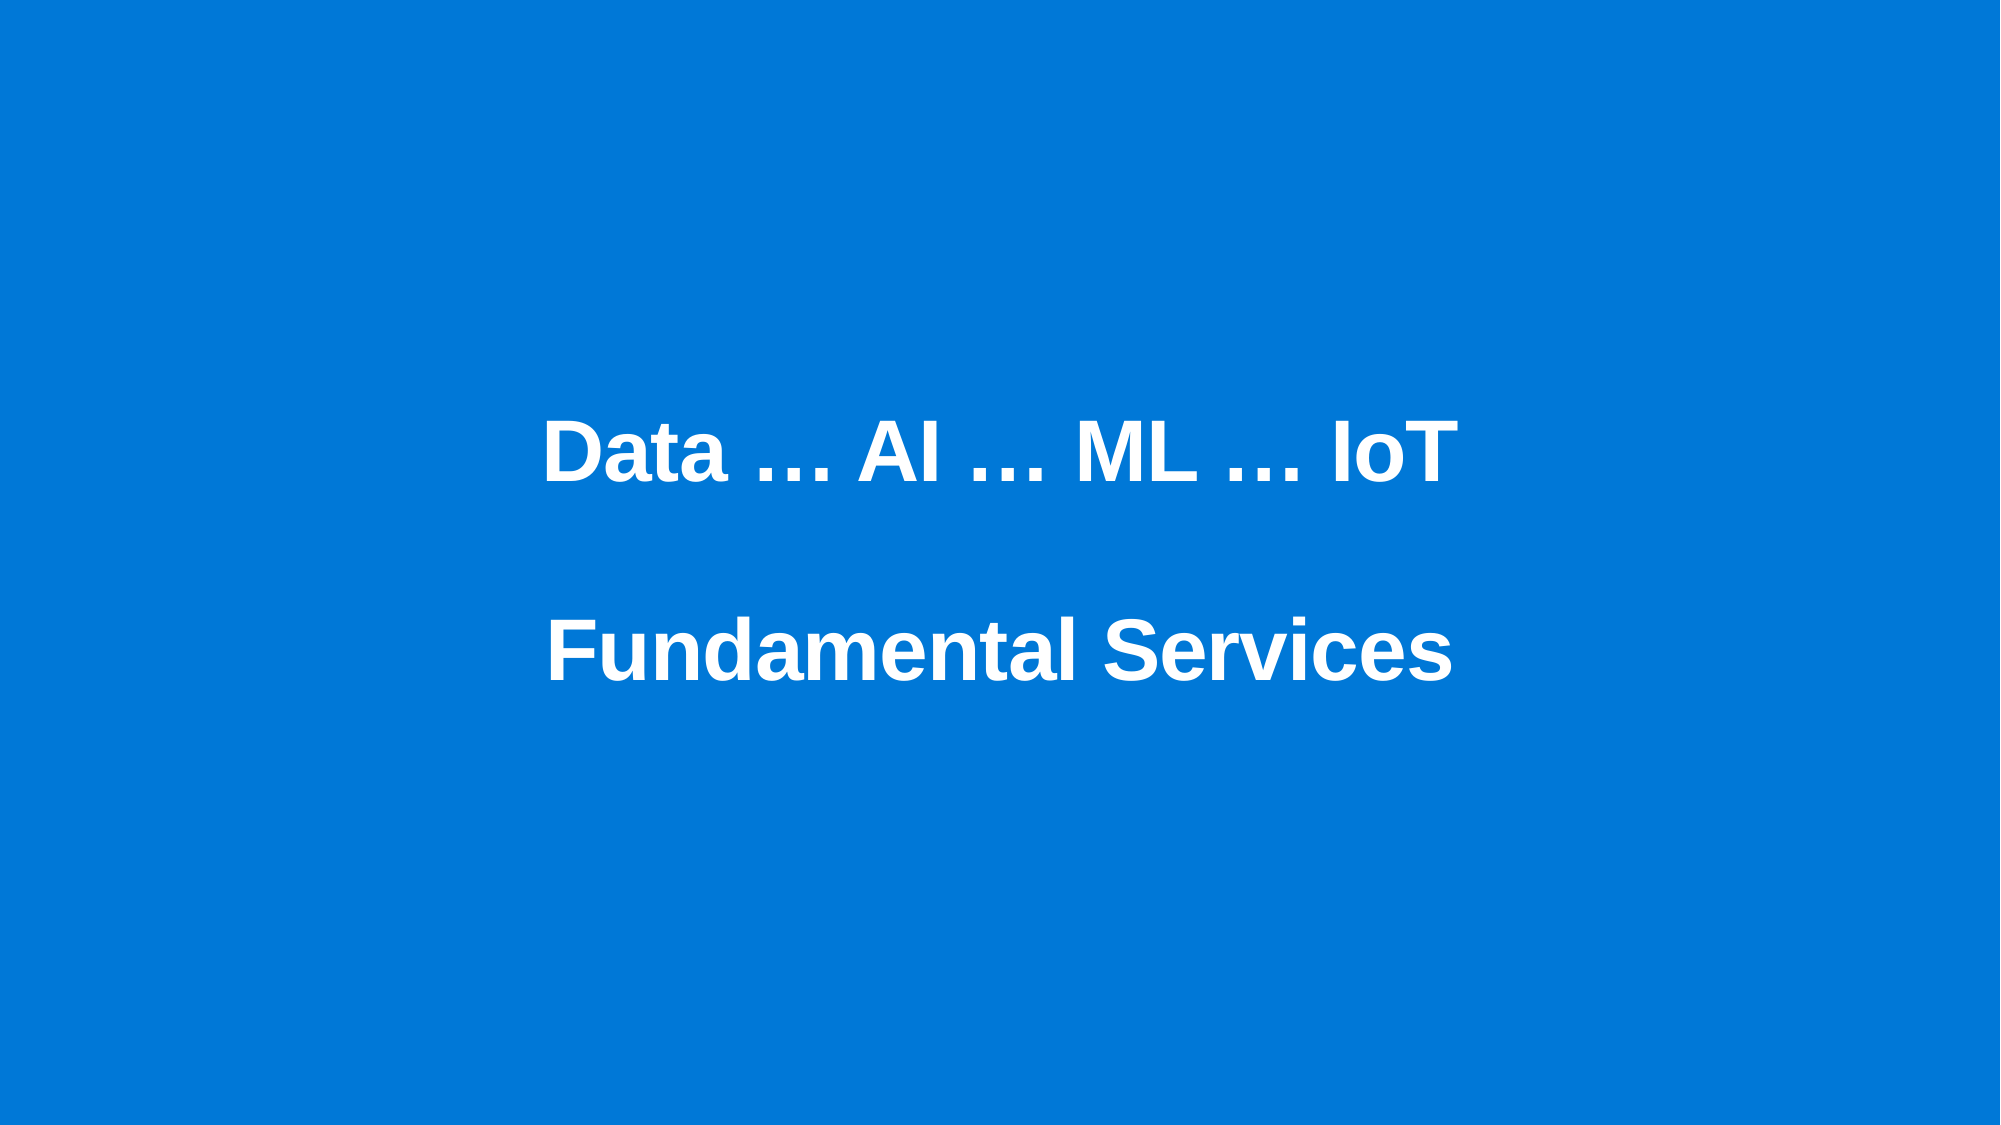

# Data … AI … ML … IoT Fundamental Services